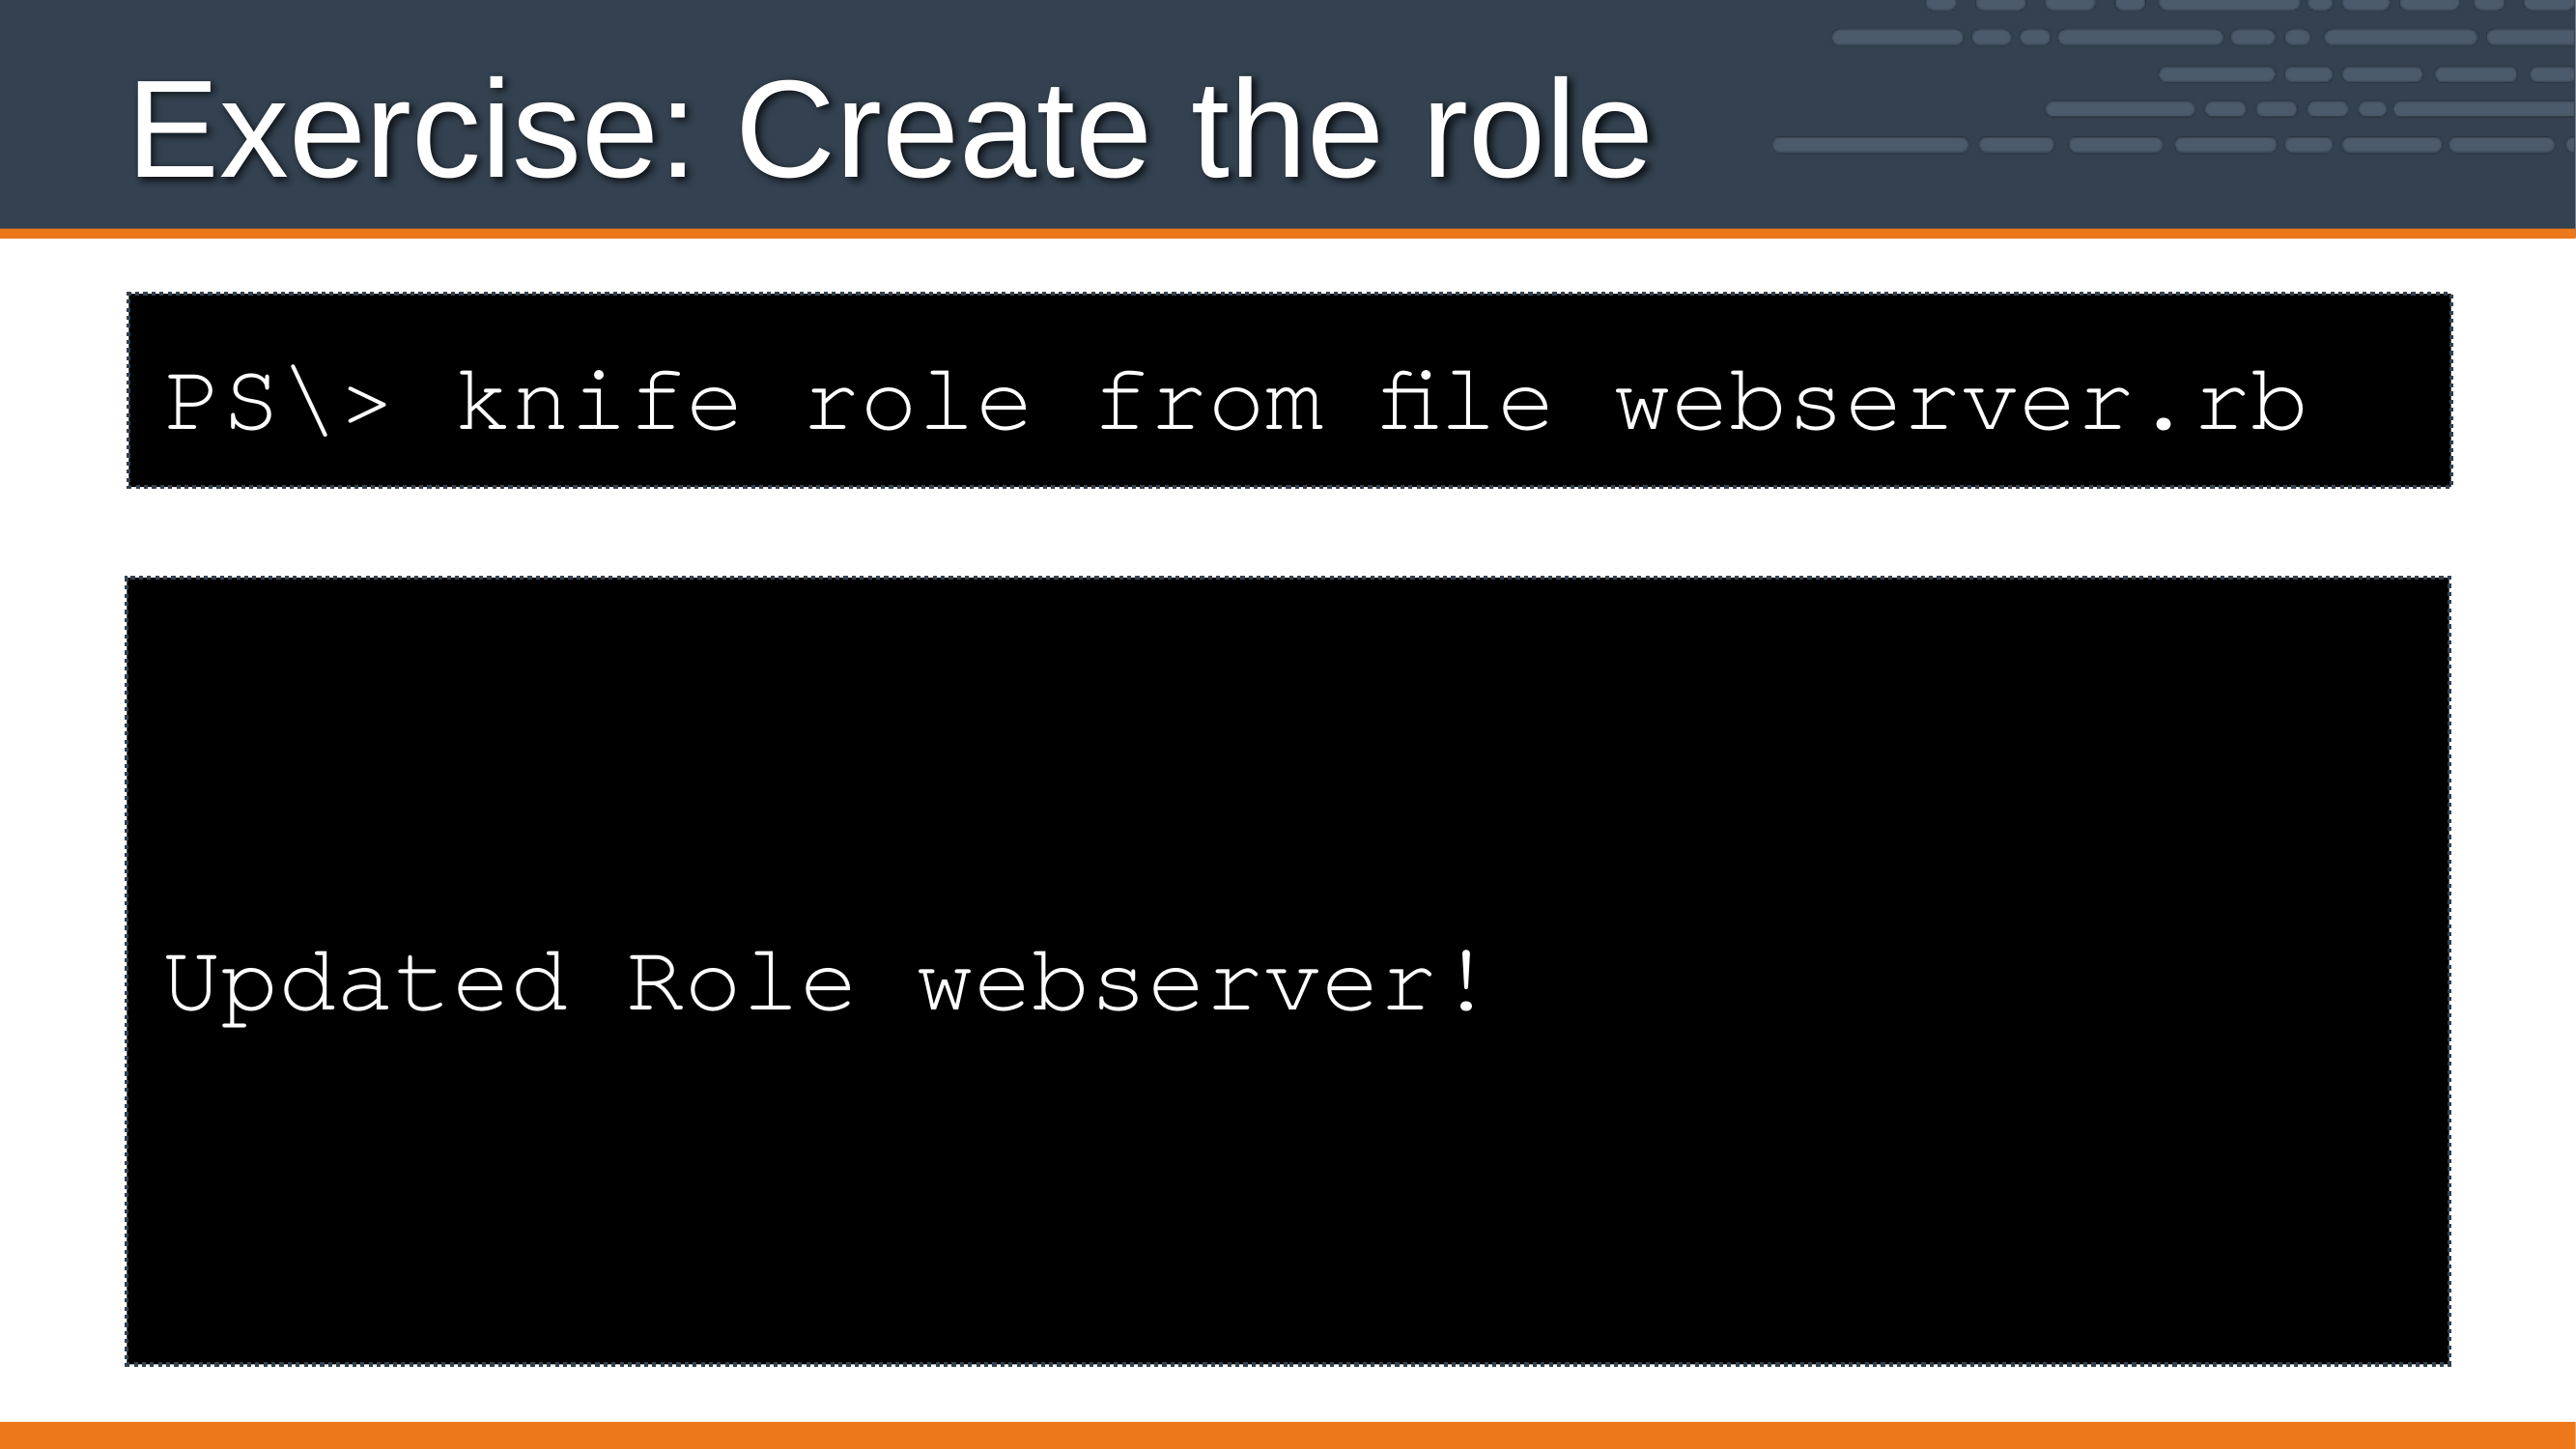

# Exercise: Create the role

PS\> knife role from file webserver.rb

Updated Role webserver!